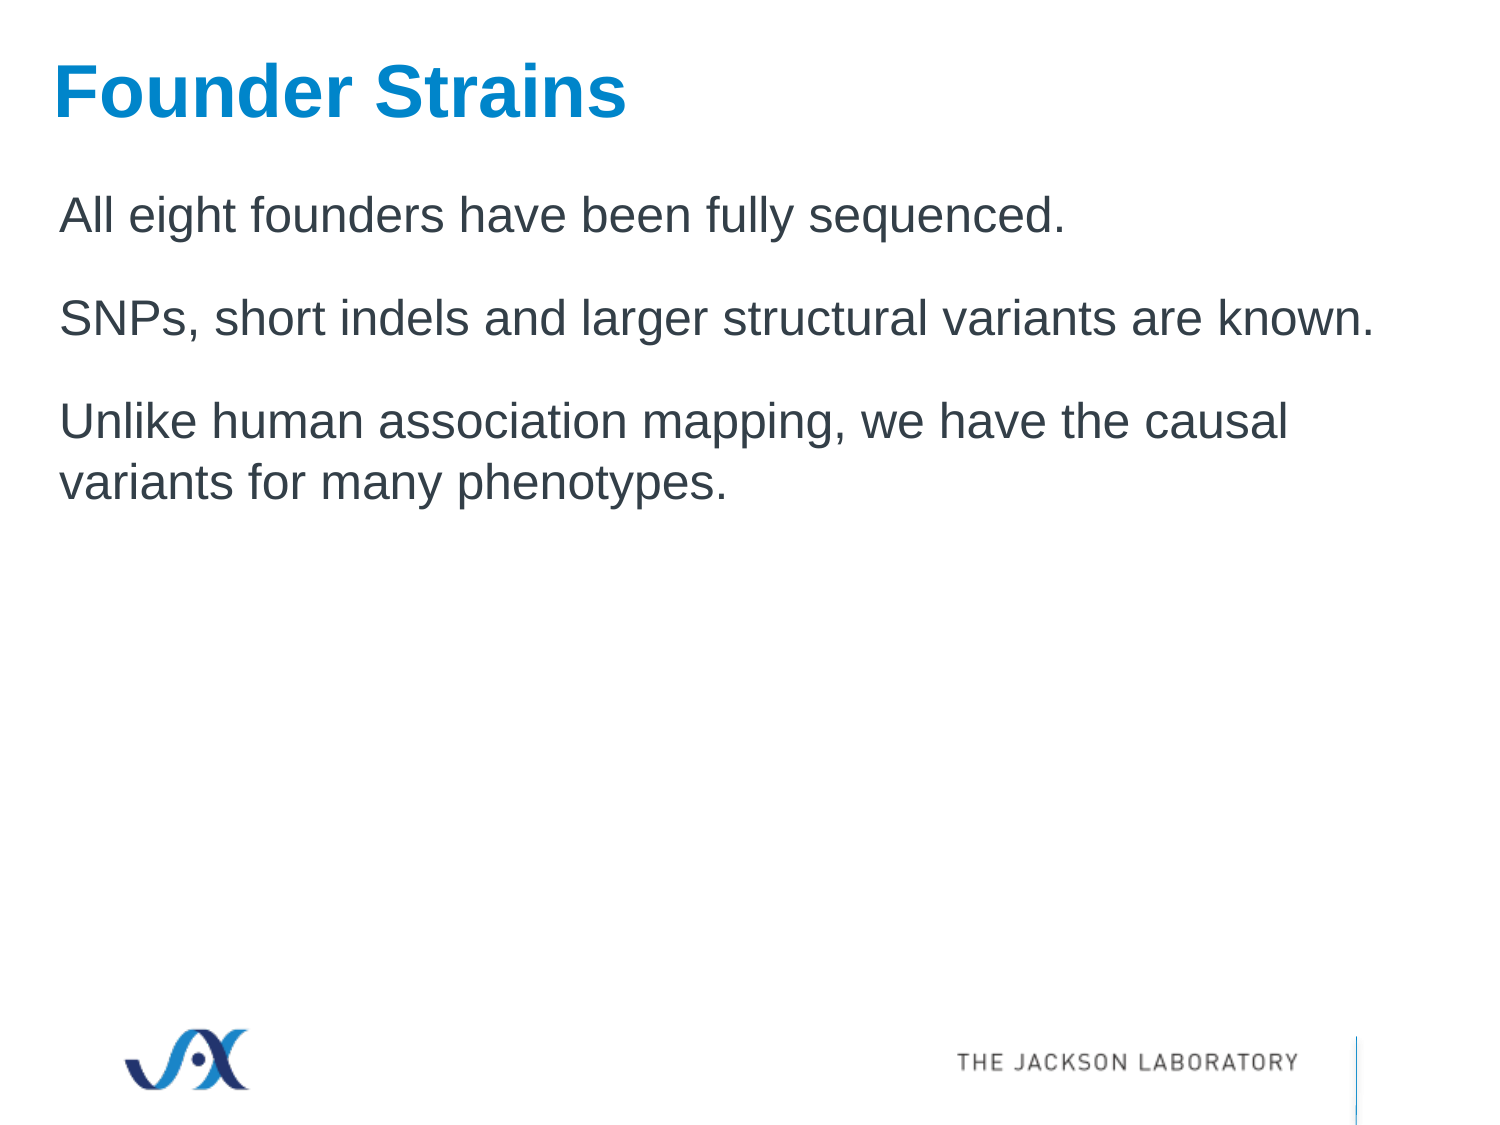

# Founder Strains
All eight founders have been fully sequenced.
SNPs, short indels and larger structural variants are known.
Unlike human association mapping, we have the causal variants for many phenotypes.